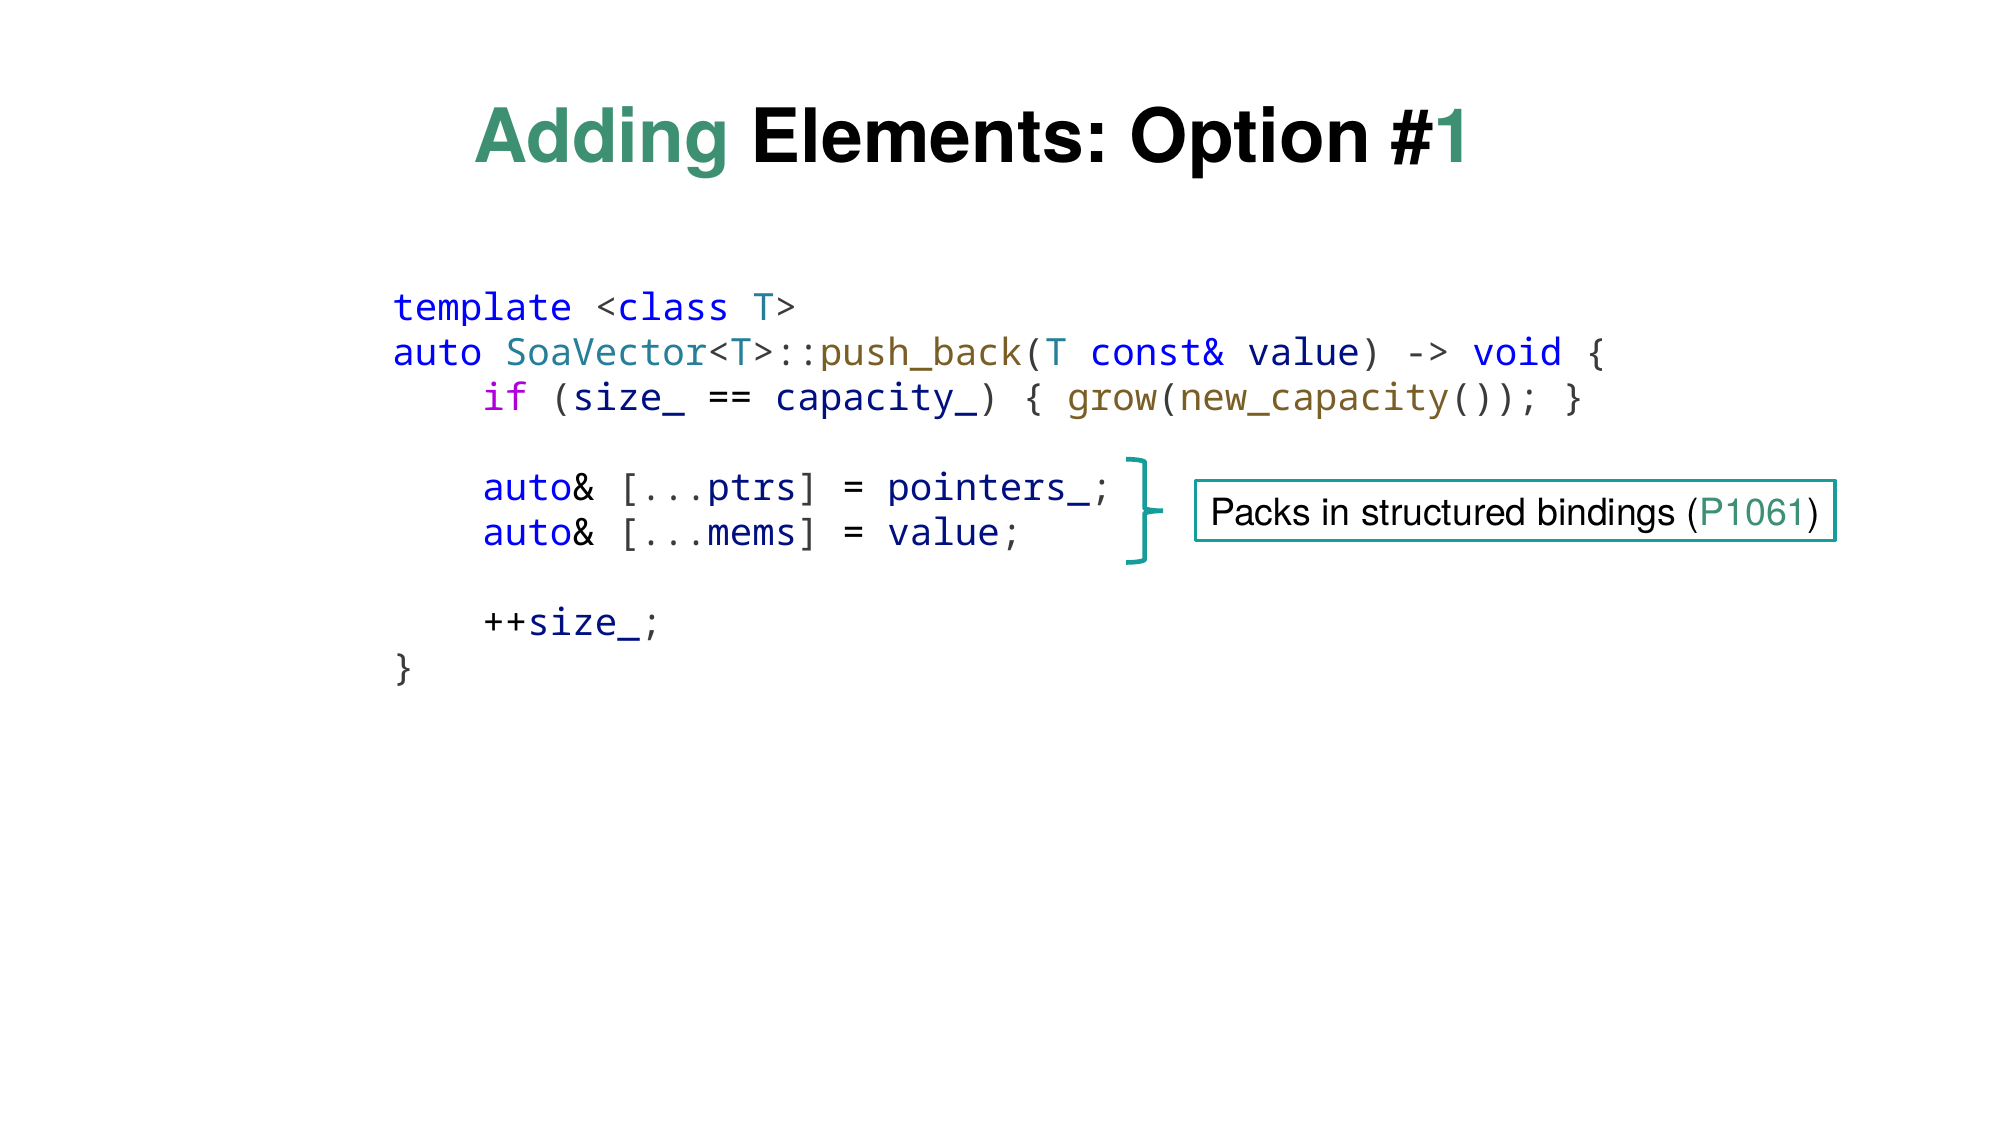

# Adding Elements: Option #1

template <class T>
auto SoaVector<T>::push_back(T const& value) -> void {
    if (size_ == capacity_) { grow(new_capacity()); }
    auto& [...ptrs] = pointers_;
    auto& [...mems] = value;
    ++size_;
}

Packs in structured bindings (P1061)